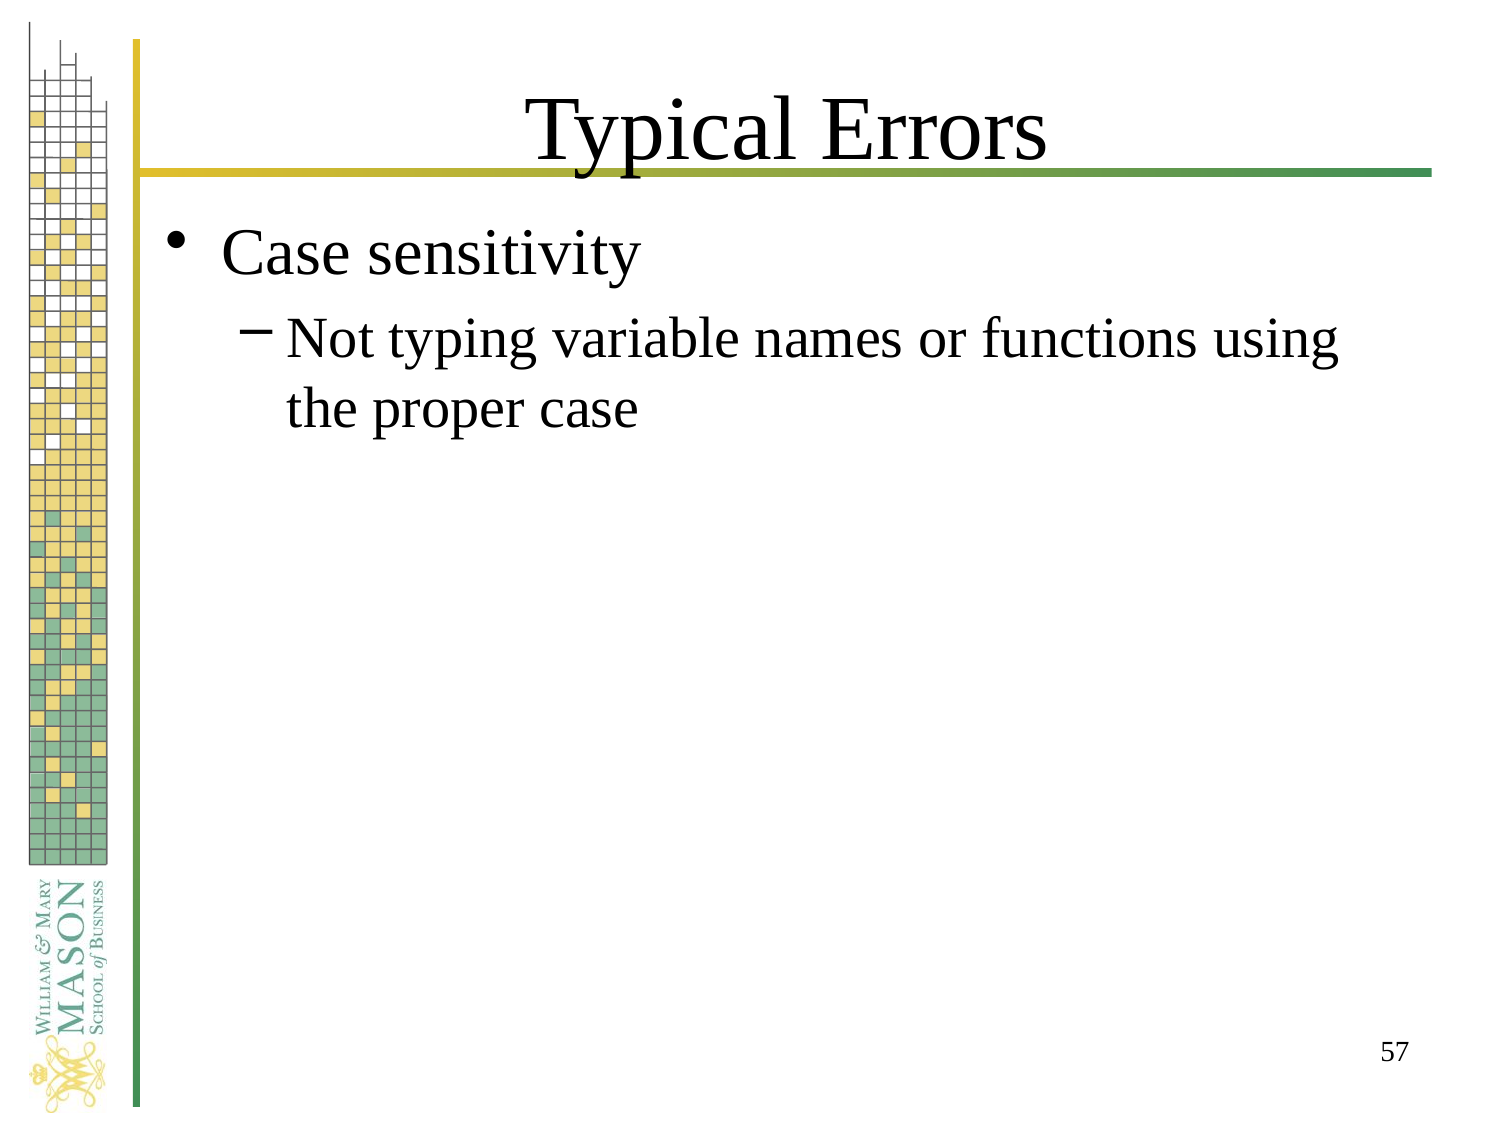

# Typical Errors
Case sensitivity
Not typing variable names or functions using the proper case
57